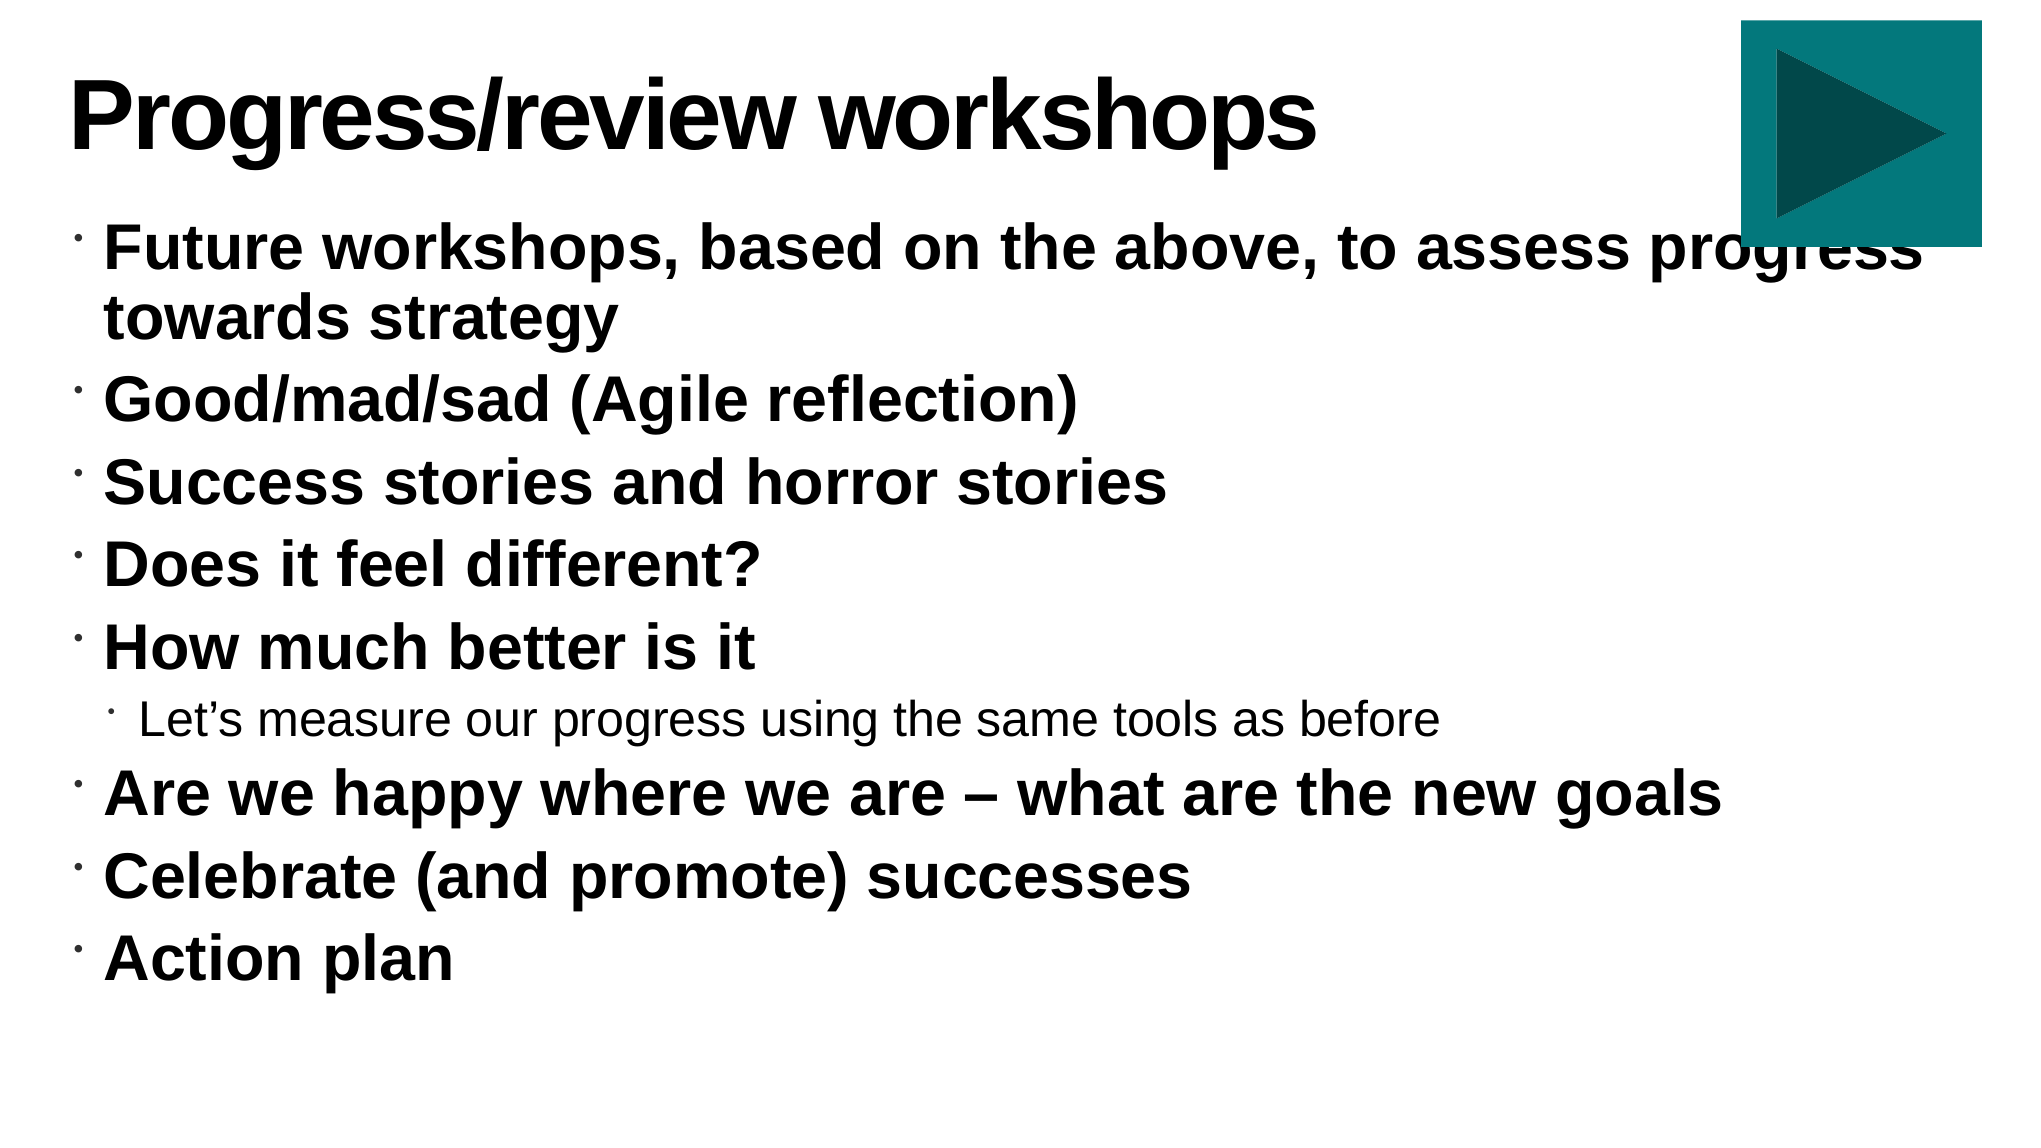

# Progress/review workshops
Future workshops, based on the above, to assess progress towards strategy
Good/mad/sad (Agile reflection)
Success stories and horror stories
Does it feel different?
How much better is it
Let’s measure our progress using the same tools as before
Are we happy where we are – what are the new goals
Celebrate (and promote) successes
Action plan